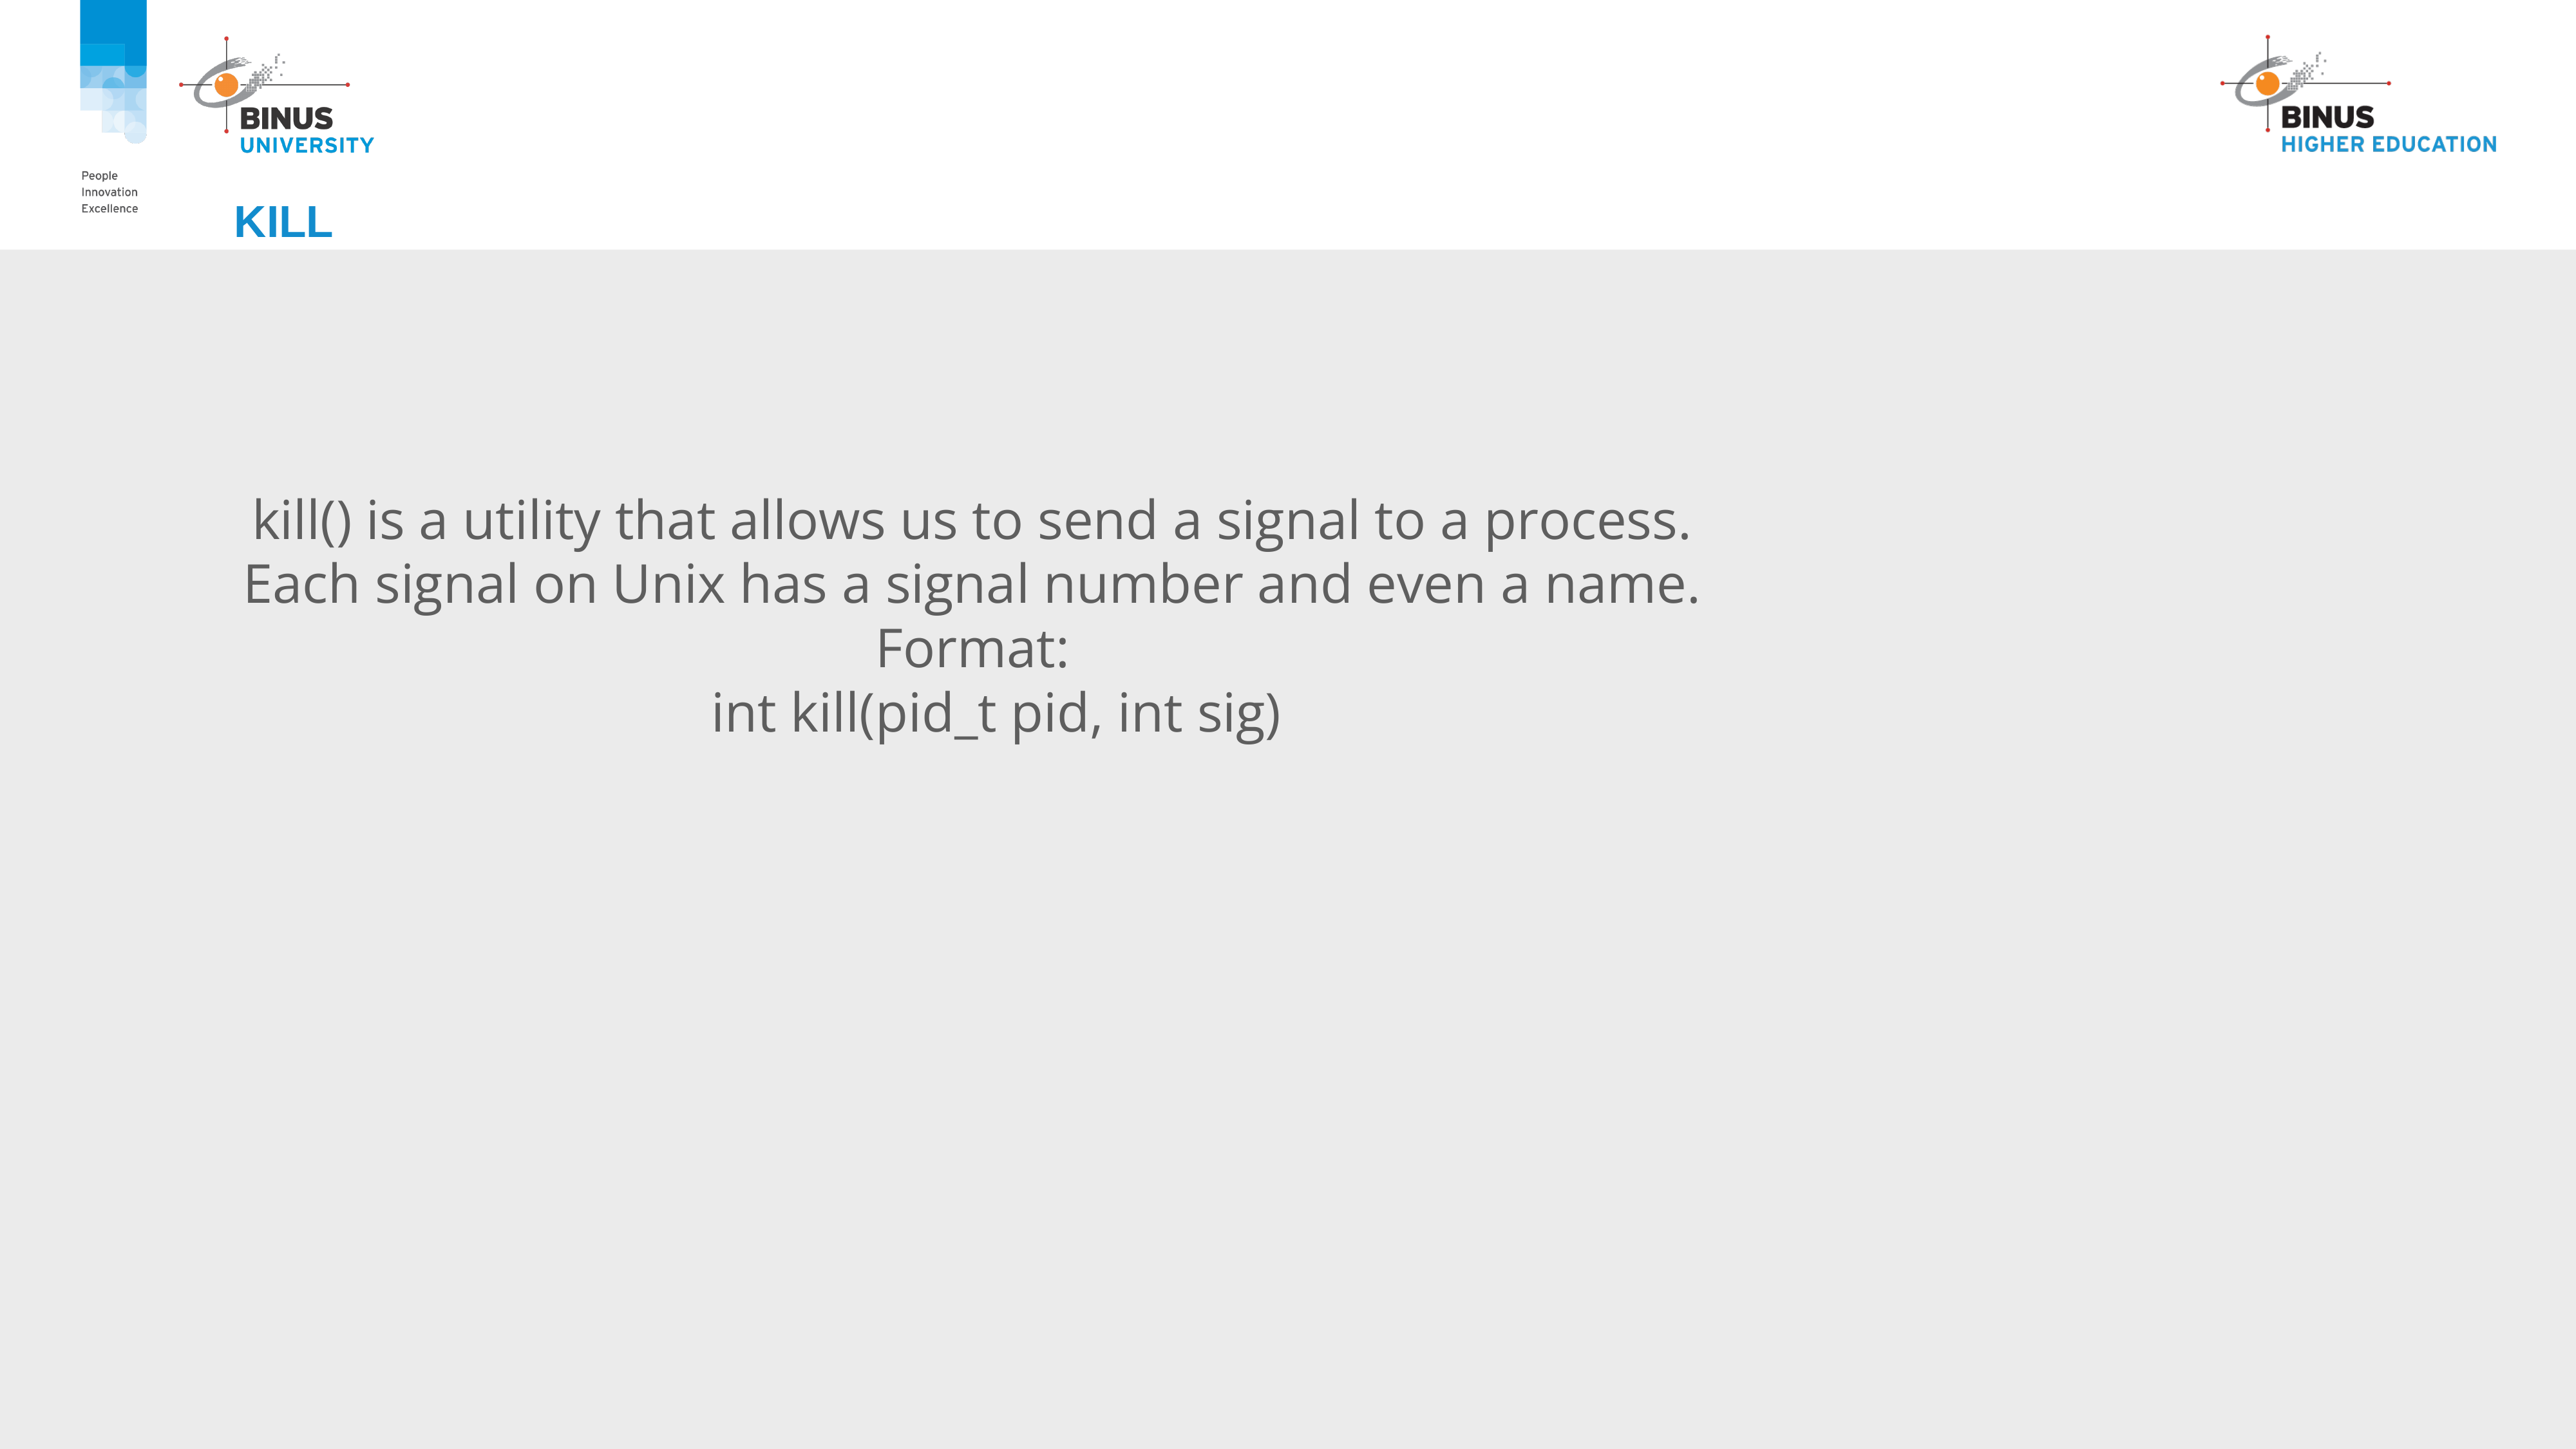

# kill

kill() is a utility that allows us to send a signal to a process.
Each signal on Unix has a signal number and even a name.
Format:
int kill(pid_t pid, int sig)